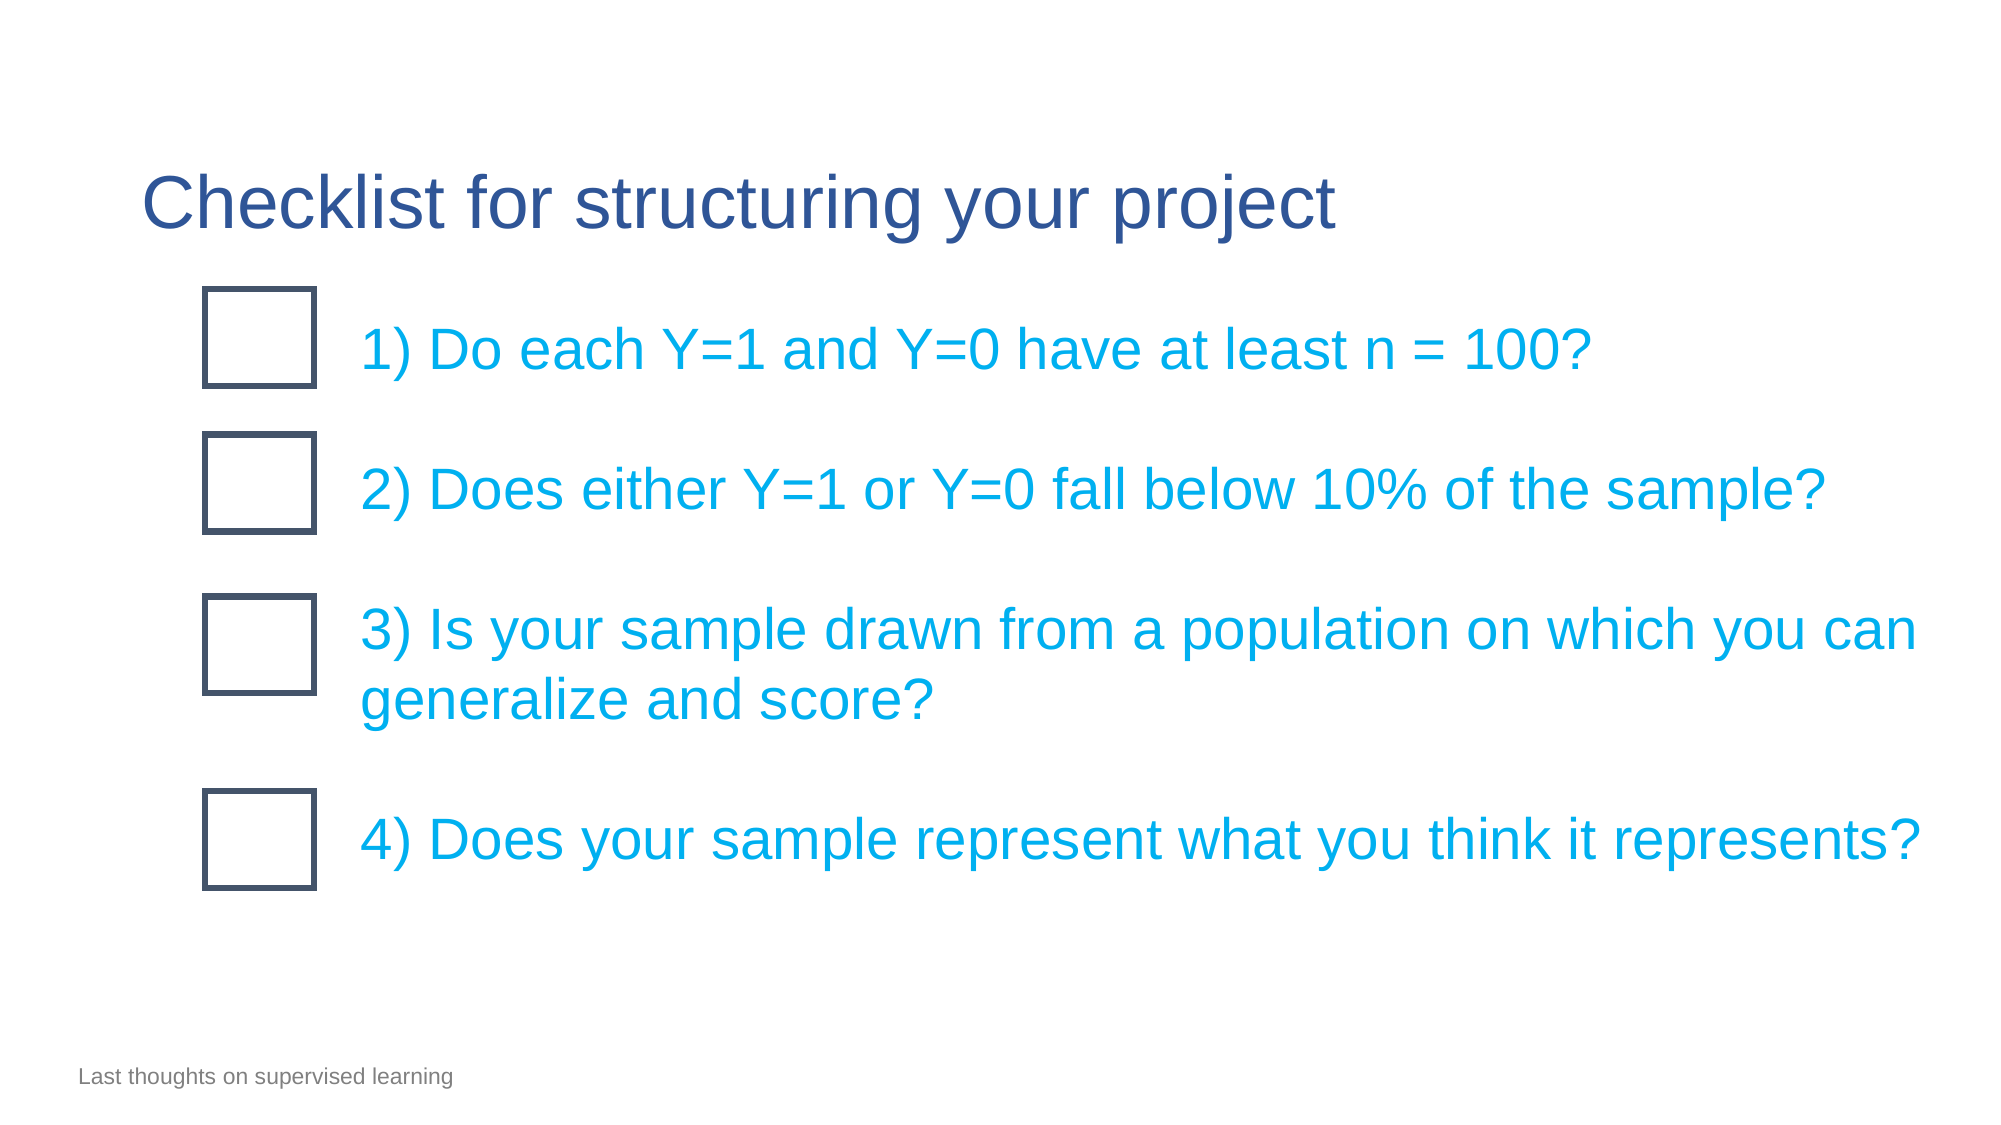

Checklist for structuring your project

1) Do each Y=1 and Y=0 have at least n = 100?

2) Does either Y=1 or Y=0 fall below 10% of the sample?

3) Is your sample drawn from a population on which you can generalize and score?

4) Does your sample represent what you think it represents?

Last thoughts on supervised learning